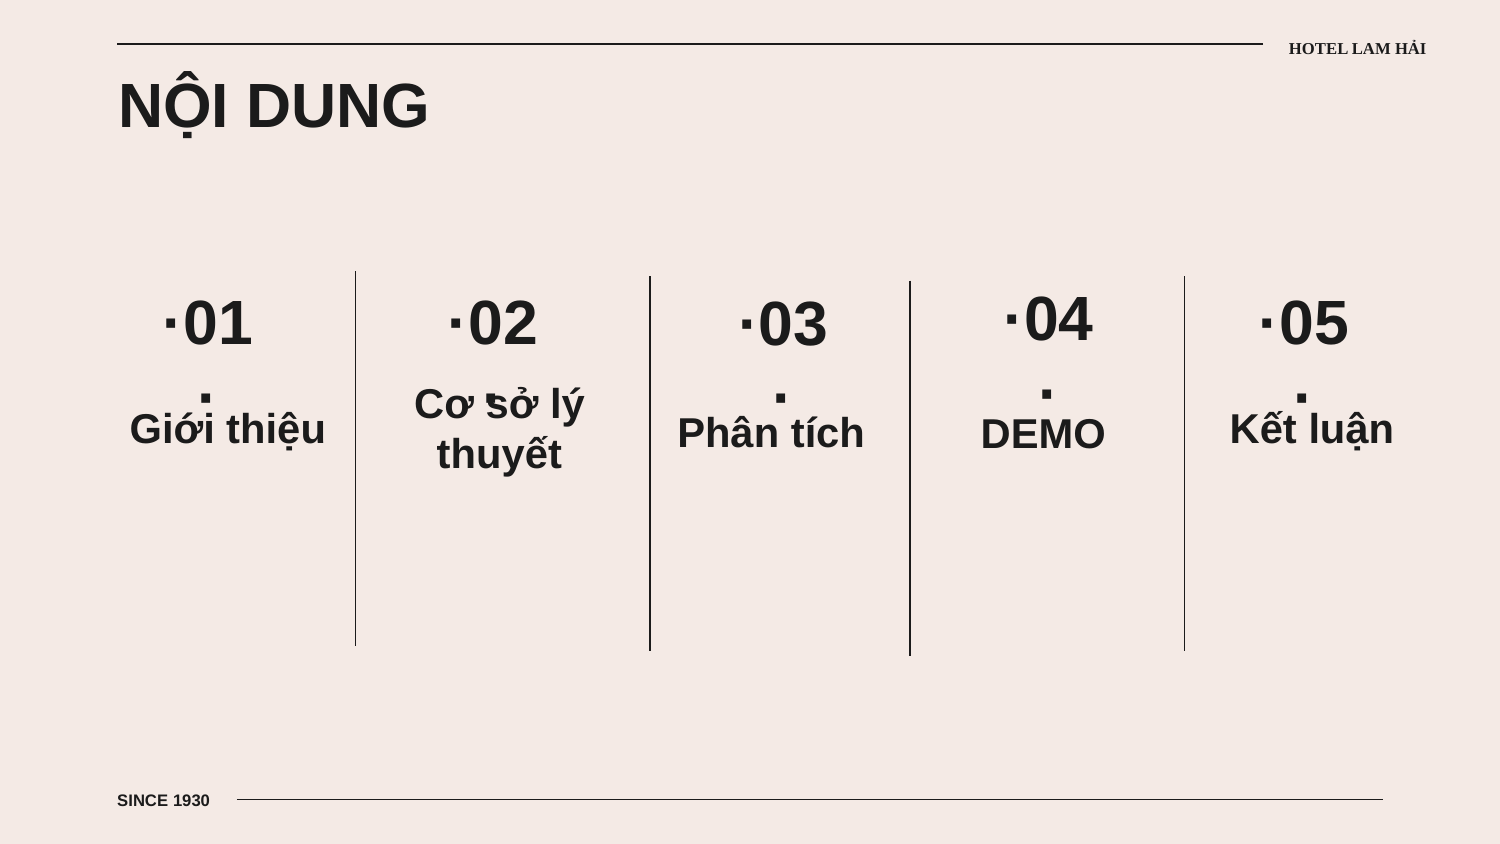

HOTEL LAM HẢI
NỘI DUNG
·04·
·01·
·02·
# ·03·
·05·
Cơ sở lý thuyết
Giới thiệu
DEMO
Kết luận
Phân tích
SINCE 1930